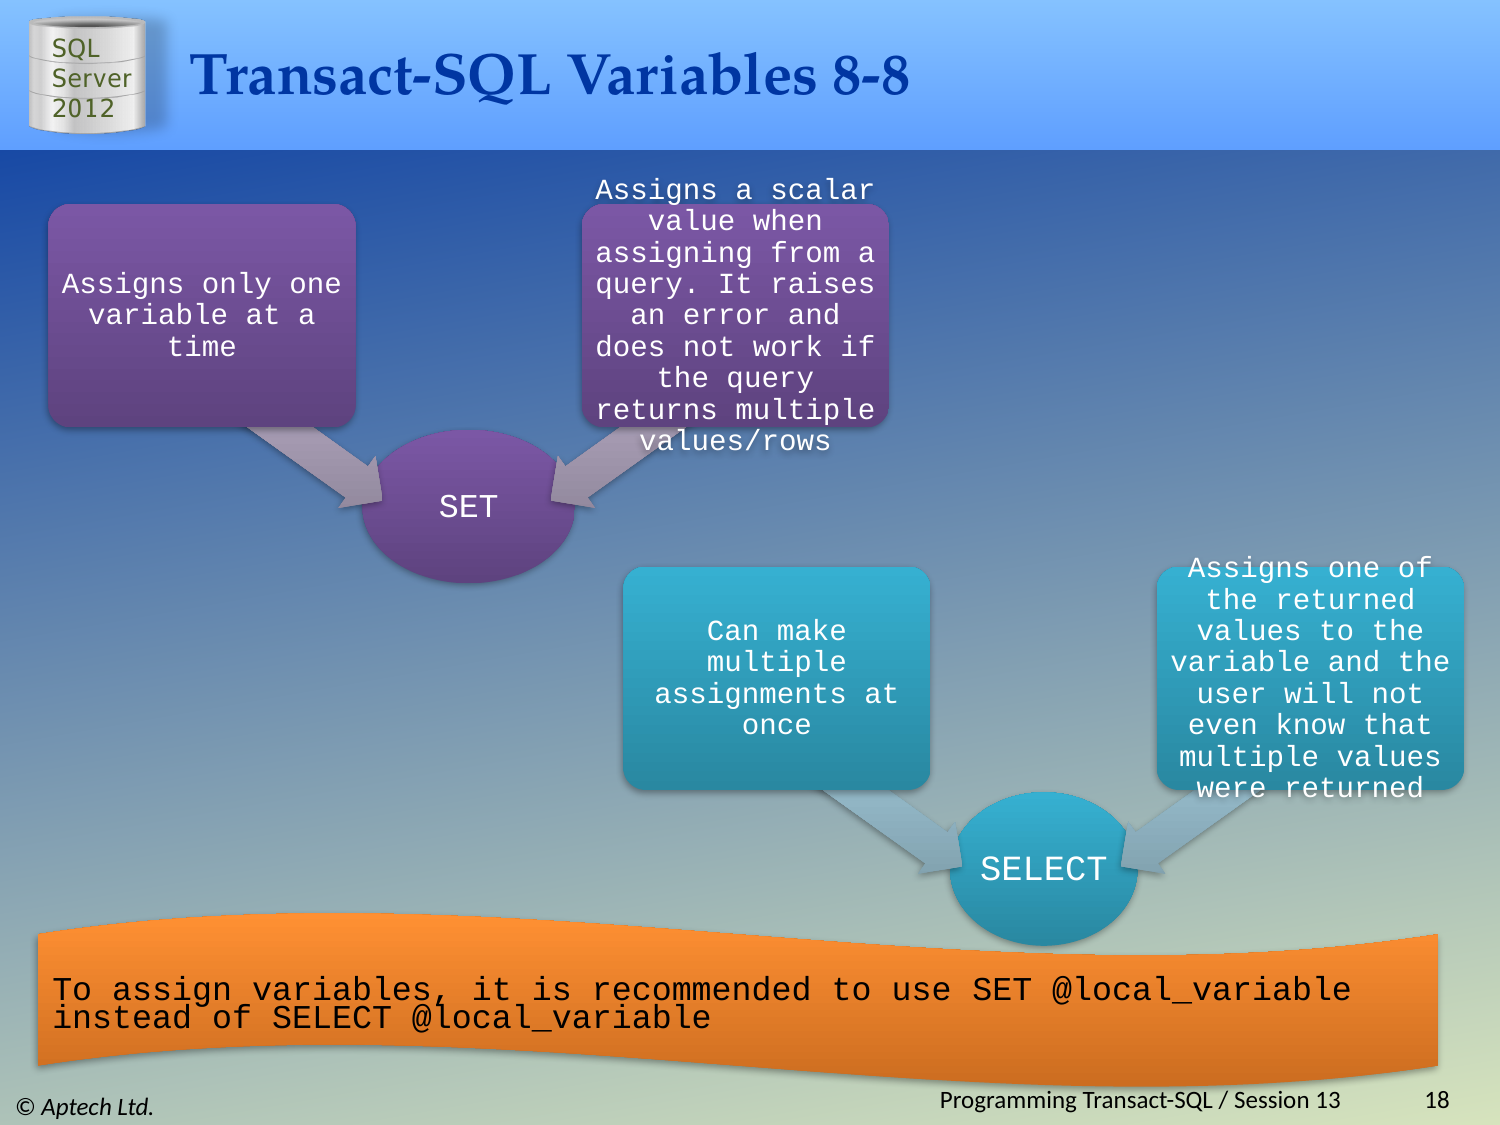

# Transact-SQL Variables 8-8
SET
Assigns only one variable at a time
Assigns a scalar value when assigning from a query. It raises an error and does not work if the query returns multiple values/rows
SELECT
Can make multiple assignments at once
Assigns one of the returned values to the variable and the user will not even know that multiple values were returned

To assign variables, it is recommended to use SET @local_variable instead of SELECT @local_variable

Programming Transact-SQL / Session 13
18